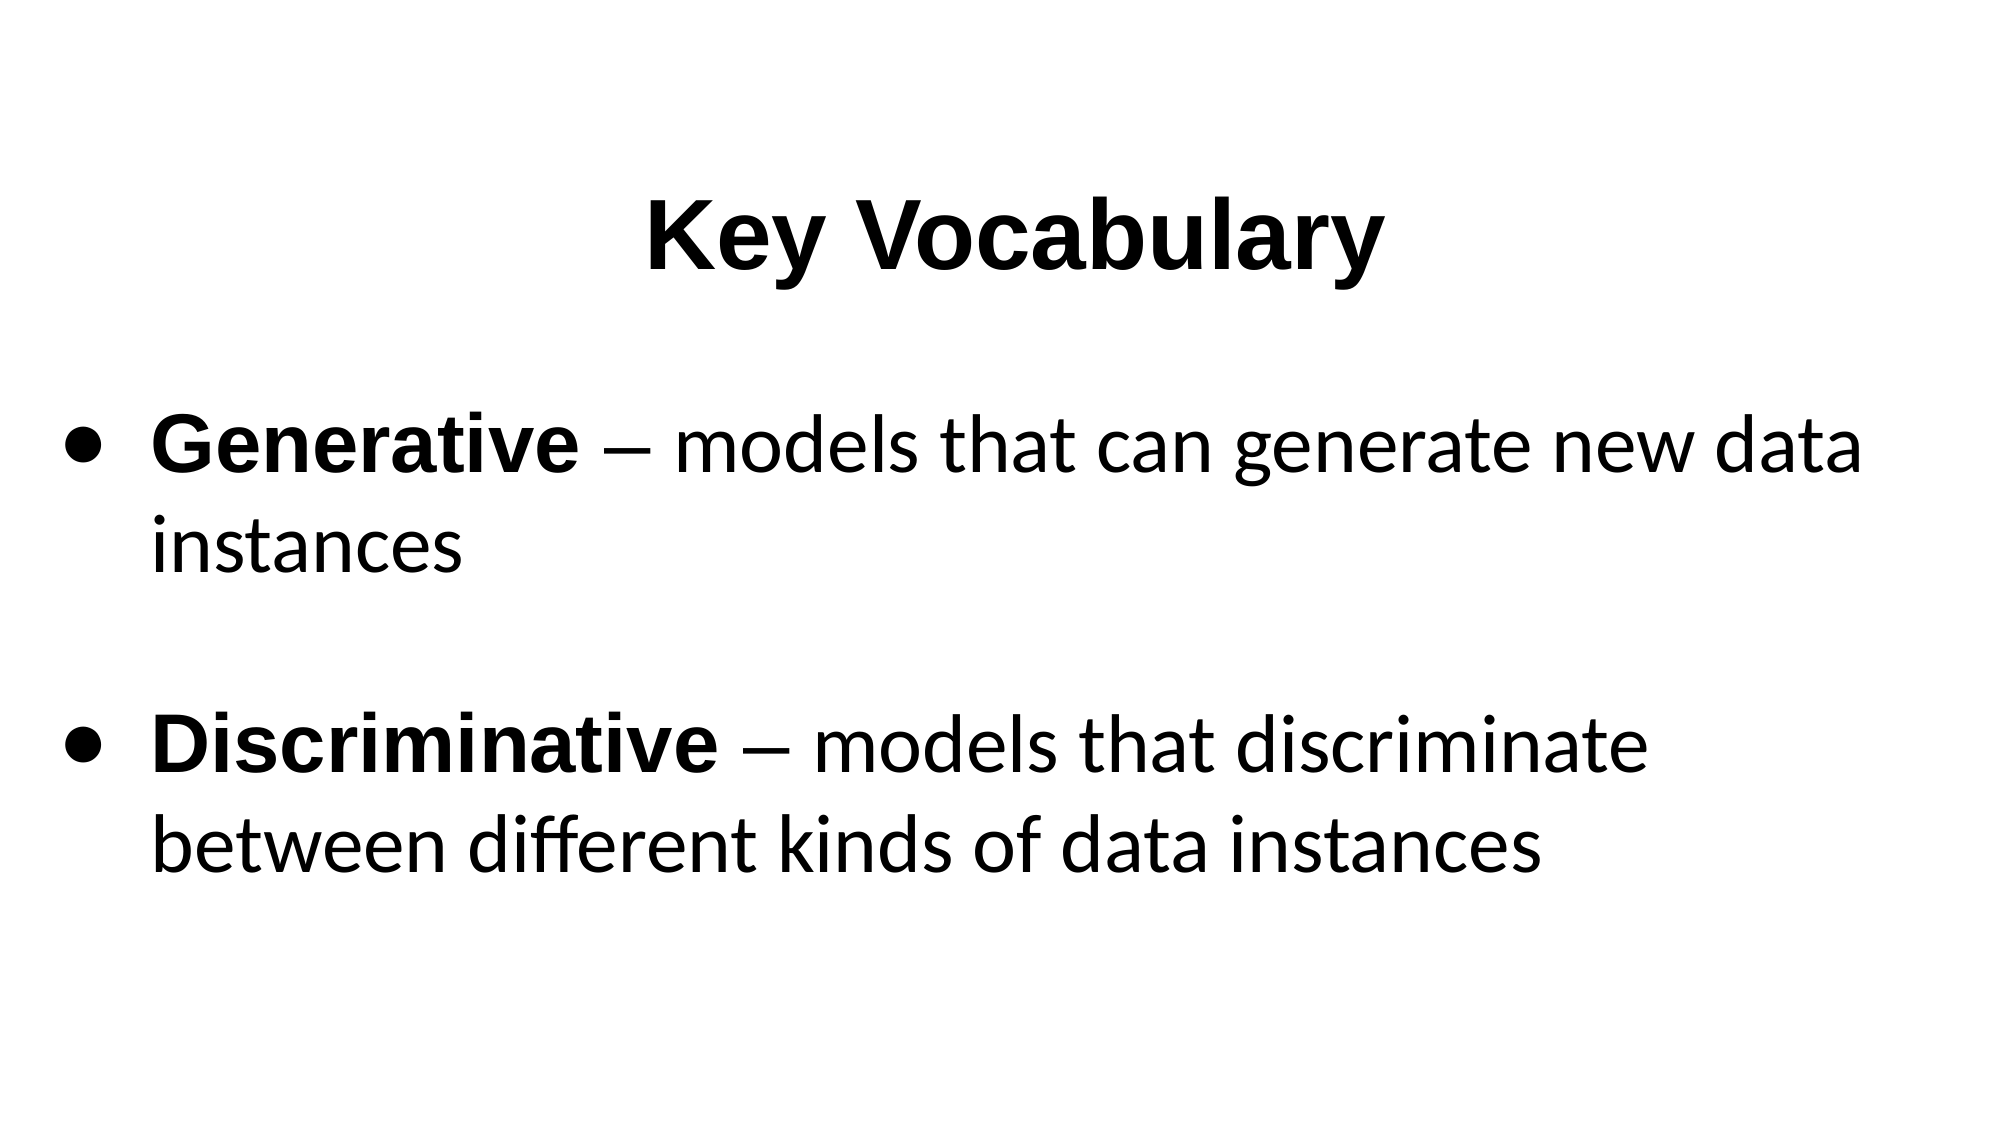

CSD AI & Machine Learning Lesson 2 - Activity
Key Vocabulary

Generative – models that can generate new data instances
Discriminative – models that discriminate between different kinds of data instances